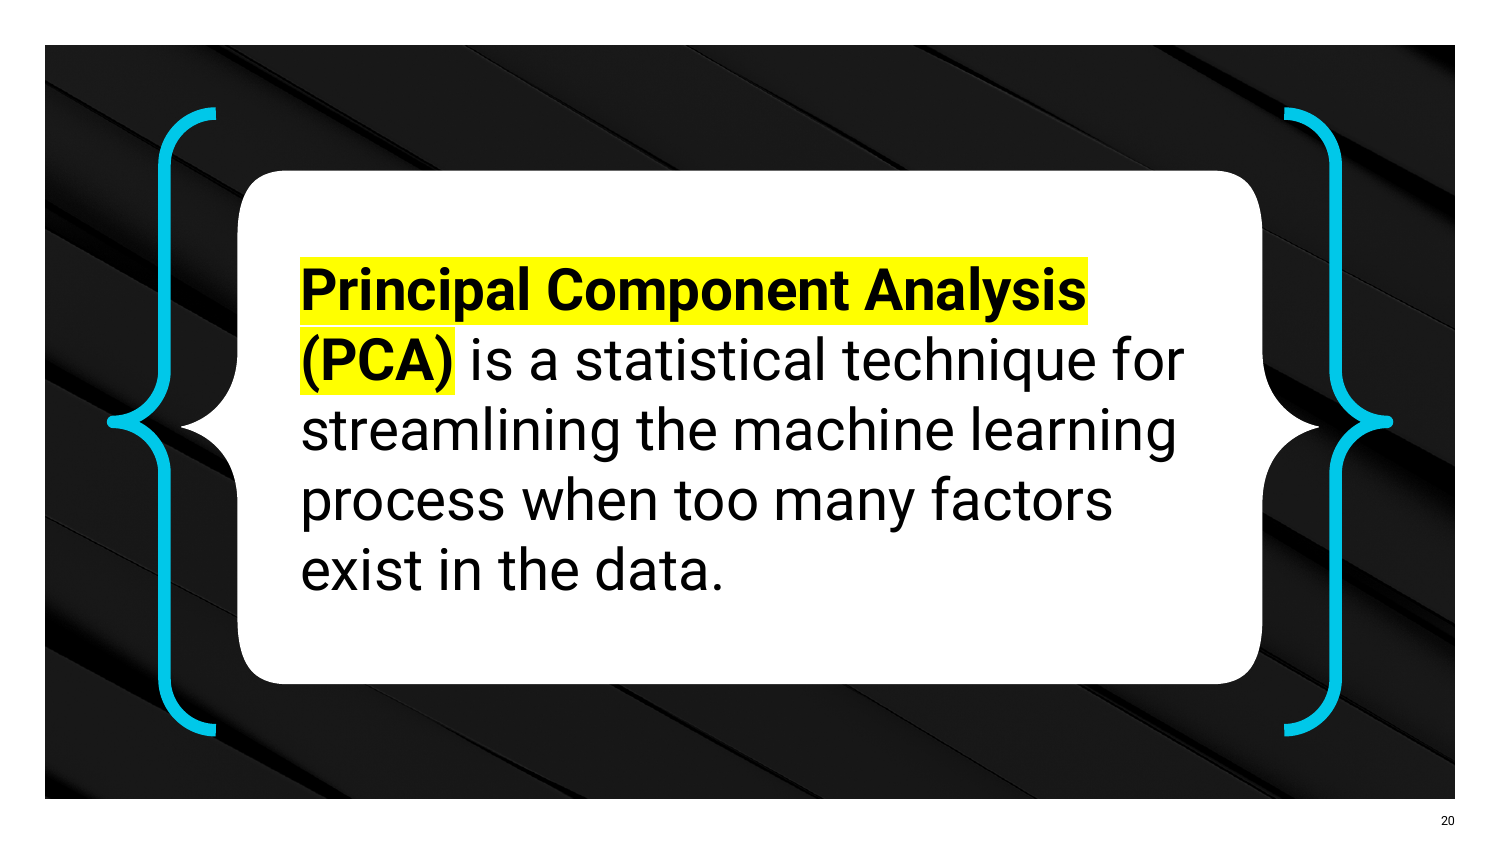

Principal Component Analysis (PCA) is a statistical technique for streamlining the machine learning process when too many factors exist in the data.

20